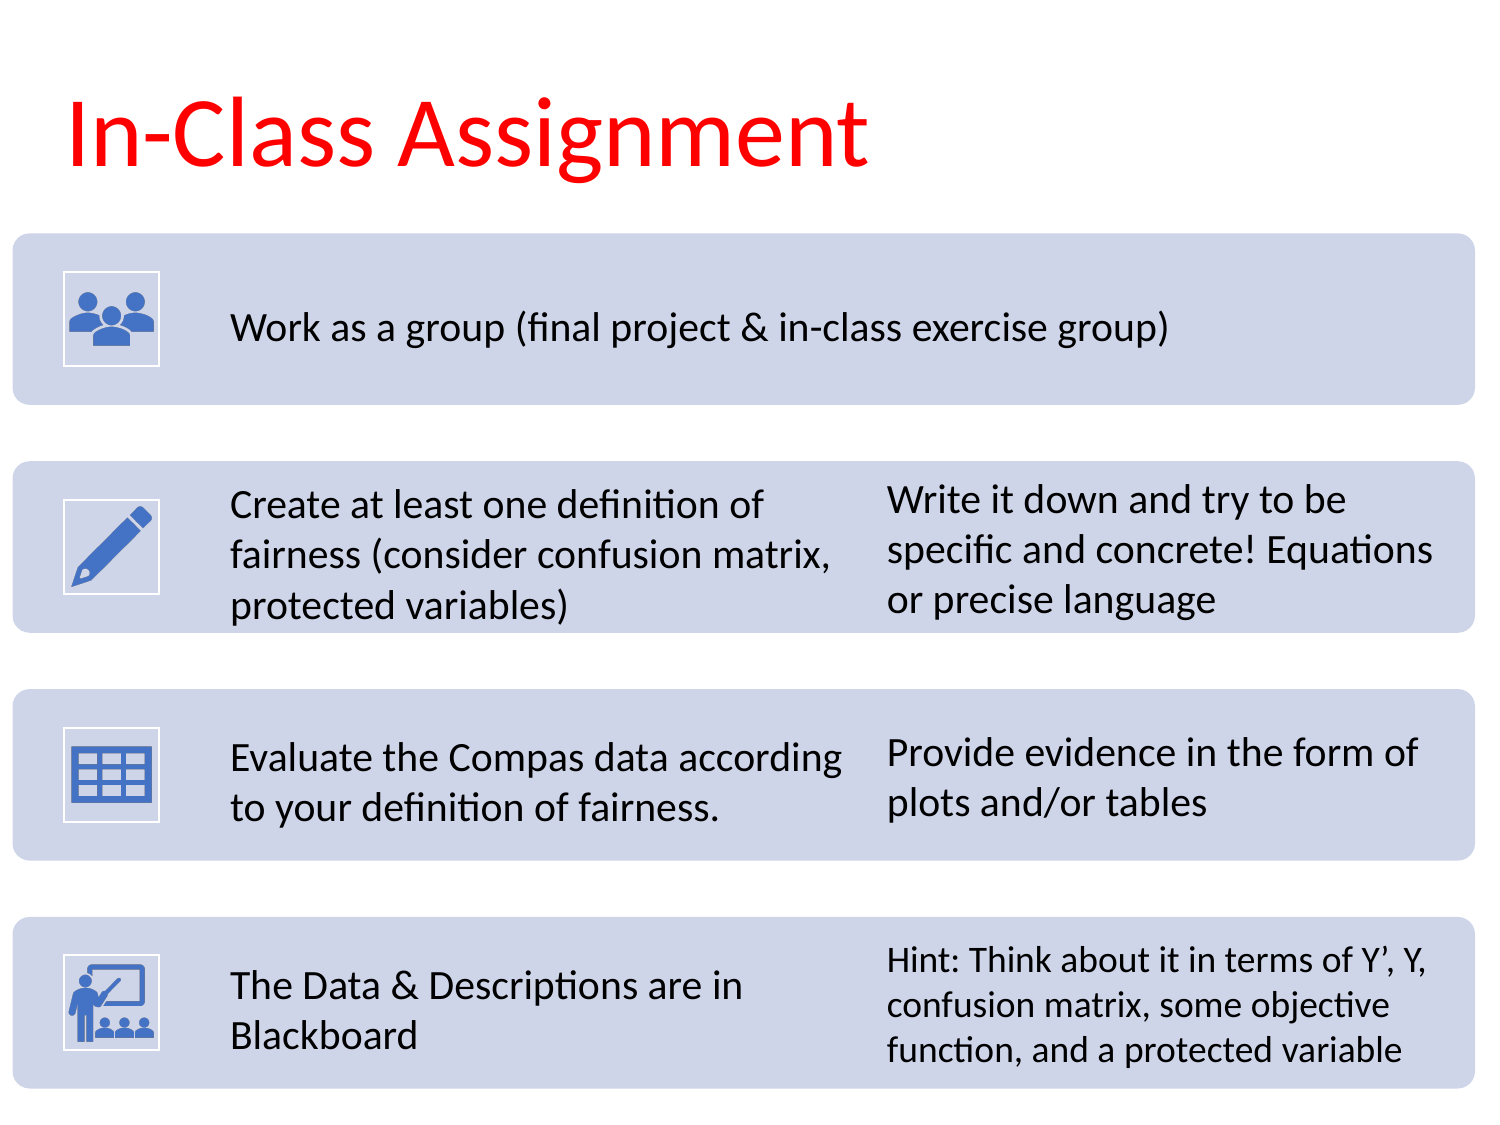

# In-Class Assignment
Work as a group (final project & in-class exercise group)
Create at least one definition of fairness (consider confusion matrix, protected variables)
Write it down and try to be specific and concrete! Equations or precise language
Evaluate the Compas data according to your definition of fairness.
Provide evidence in the form of plots and/or tables
The Data & Descriptions are in Blackboard
Hint: Think about it in terms of Y’, Y, confusion matrix, some objective function, and a protected variable